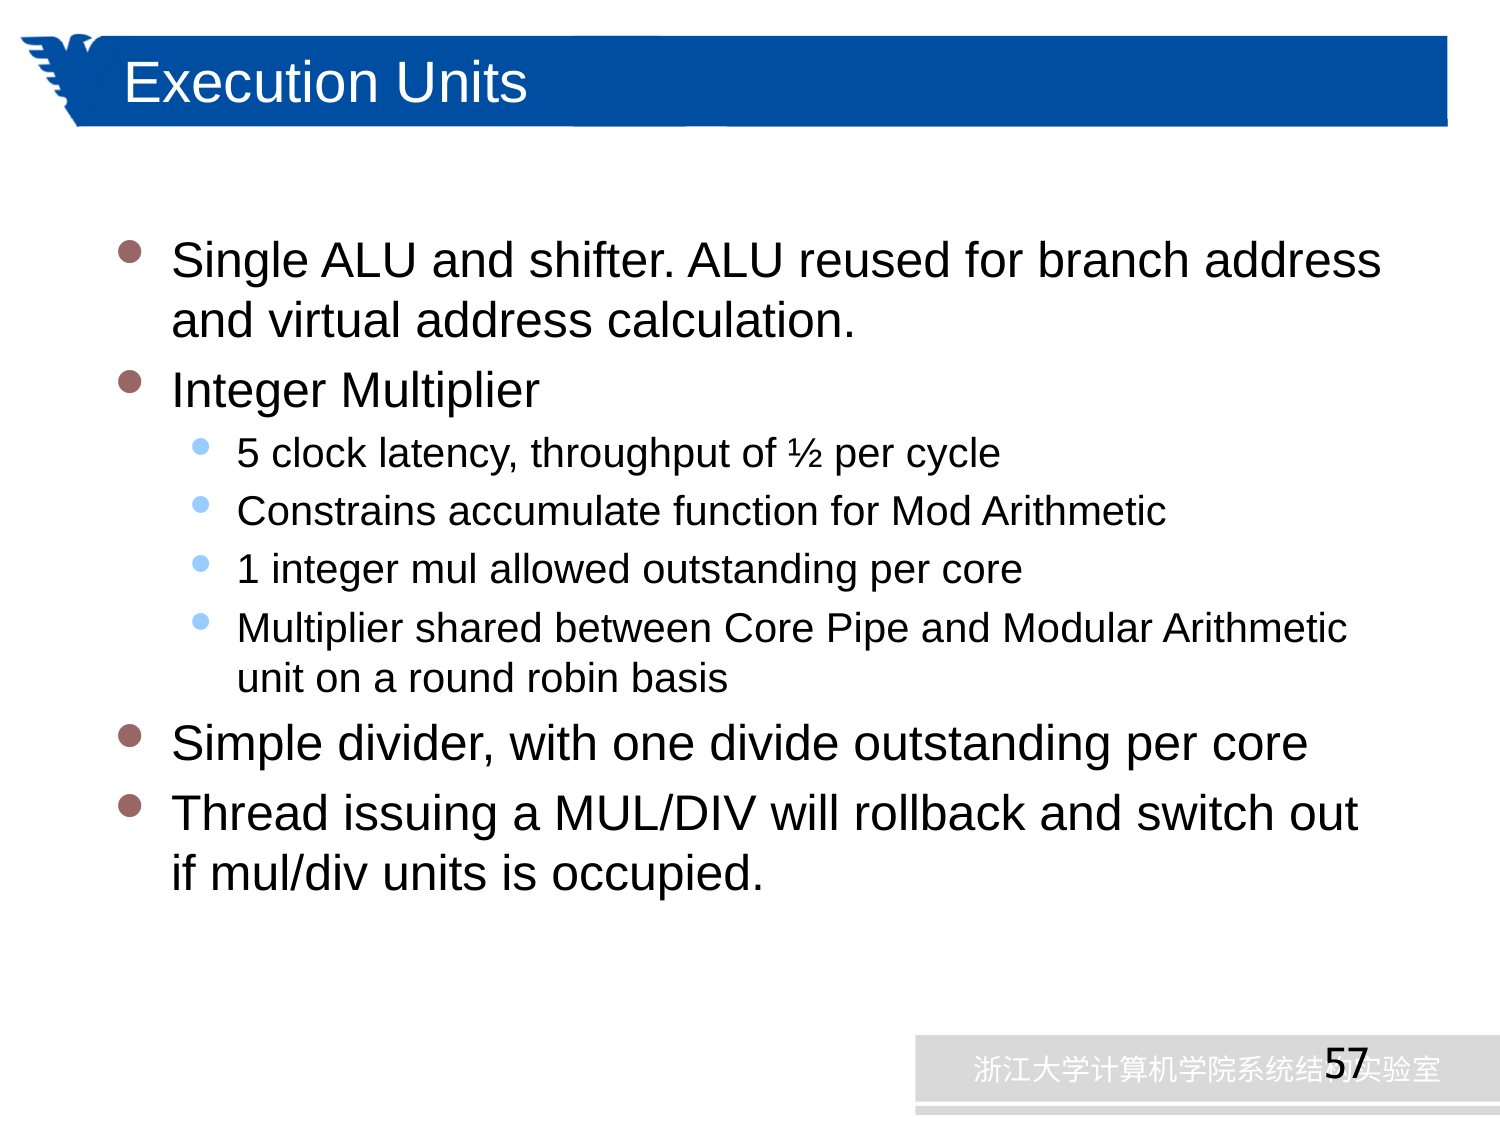

# Execution Units
Single ALU and shifter. ALU reused for branch address and virtual address calculation.
Integer Multiplier
5 clock latency, throughput of ½ per cycle
Constrains accumulate function for Mod Arithmetic
1 integer mul allowed outstanding per core
Multiplier shared between Core Pipe and Modular Arithmetic unit on a round robin basis
Simple divider, with one divide outstanding per core
Thread issuing a MUL/DIV will rollback and switch out if mul/div units is occupied.